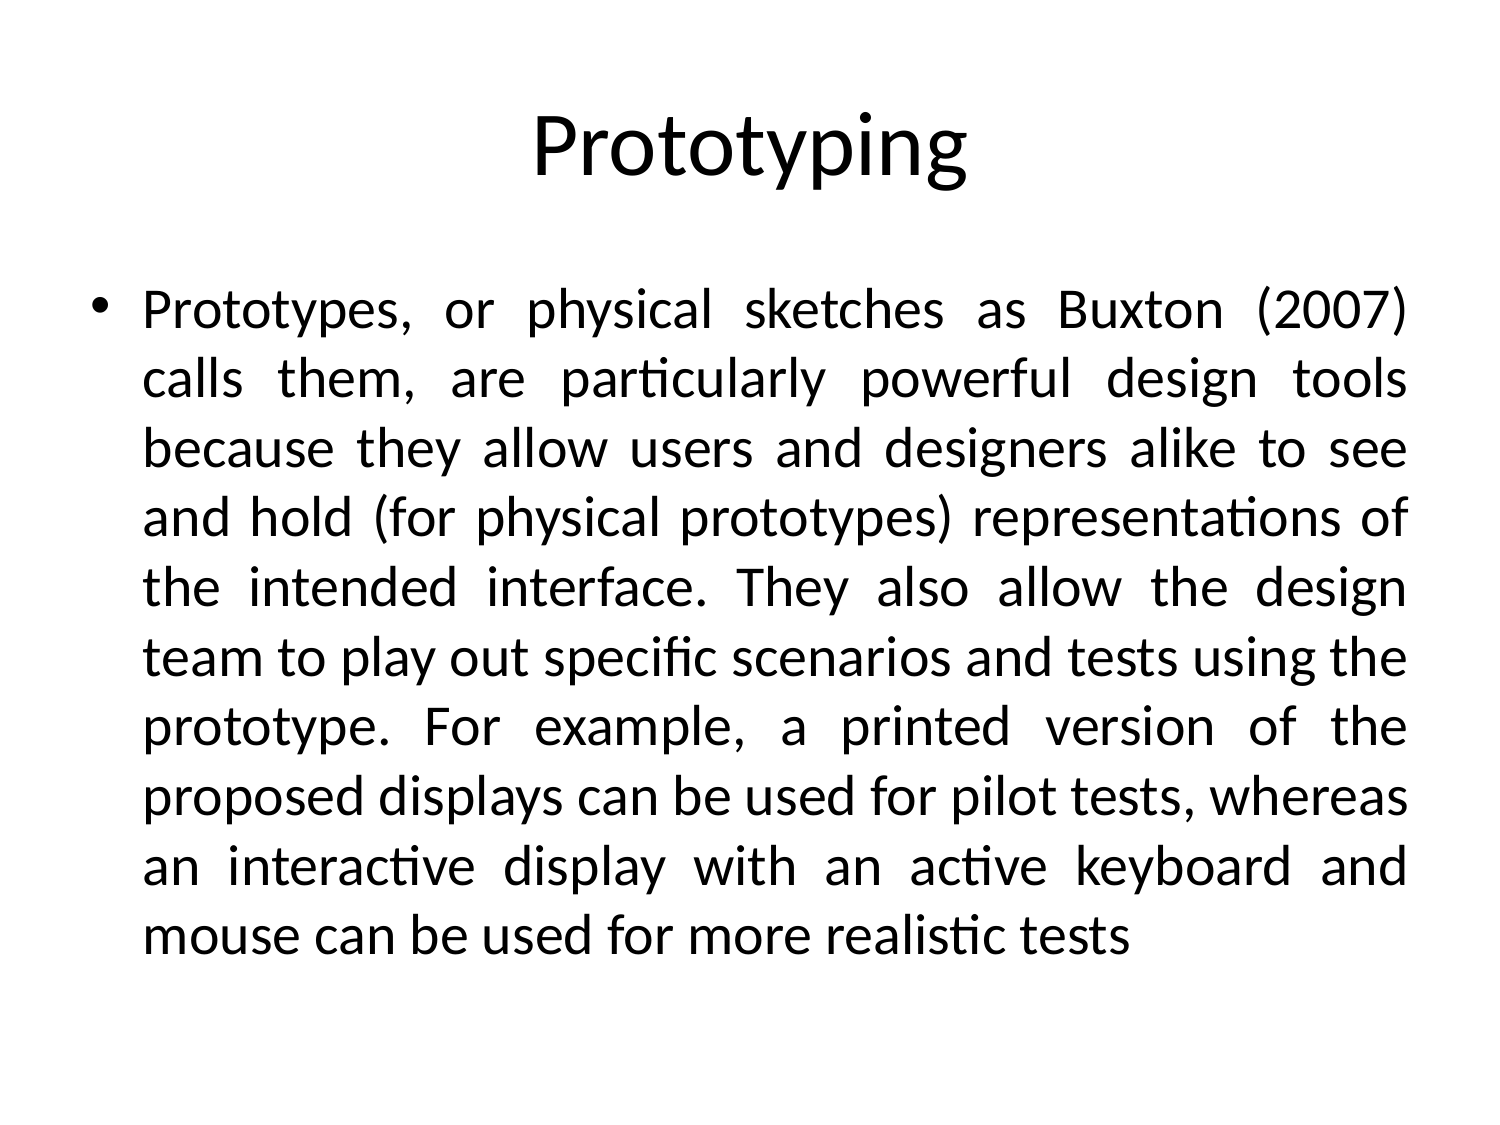

# Prototyping
Prototypes, or physical sketches as Buxton (2007) calls them, are particularly powerful design tools because they allow users and designers alike to see and hold (for physical prototypes) representations of the intended interface. They also allow the design team to play out specific scenarios and tests using the prototype. For example, a printed version of the proposed displays can be used for pilot tests, whereas an interactive display with an active keyboard and mouse can be used for more realistic tests